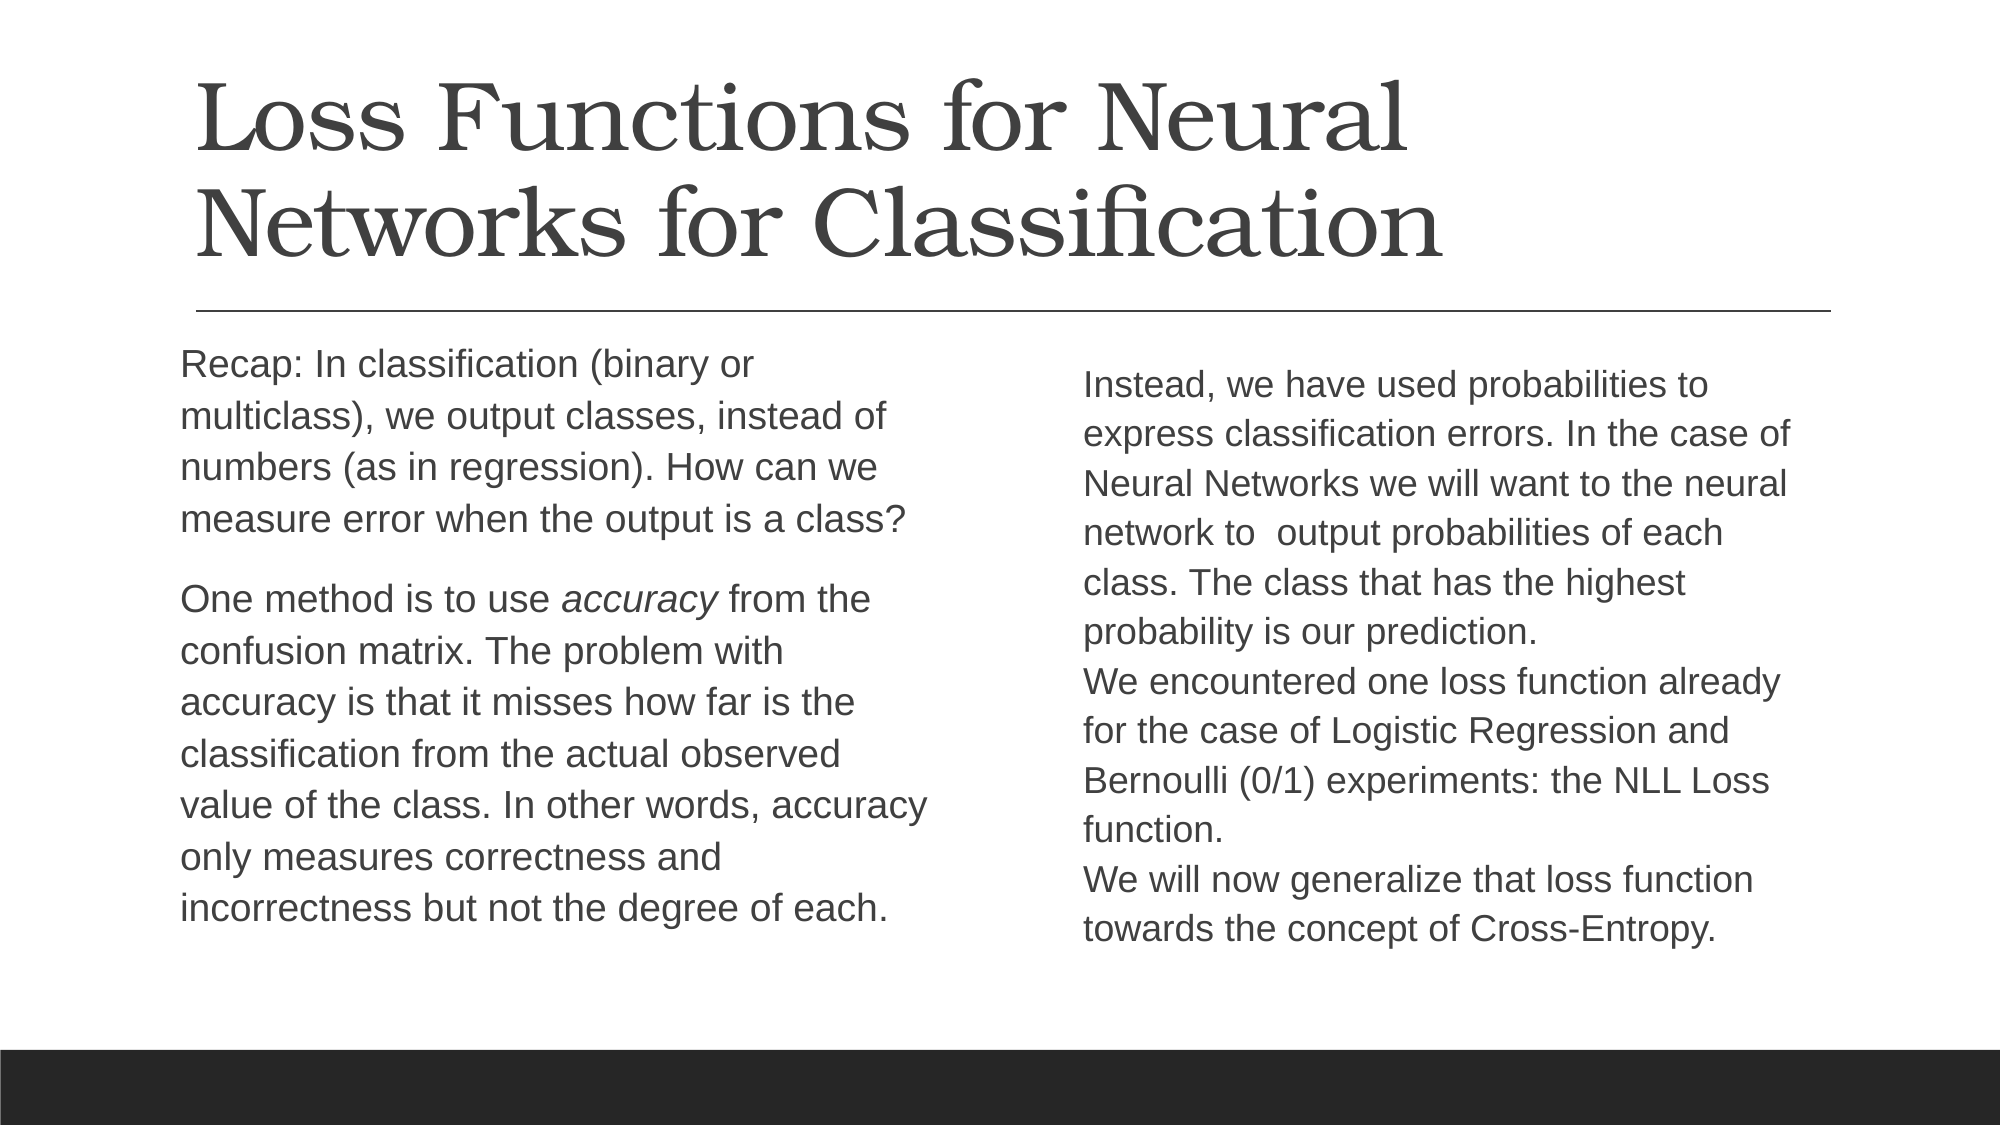

# Loss Functions for Neural Networks for Classification
Recap: In classification (binary or multiclass), we output classes, instead of numbers (as in regression). How can we measure error when the output is a class?
One method is to use accuracy from the confusion matrix. The problem with accuracy is that it misses how far is the classification from the actual observed value of the class. In other words, accuracy only measures correctness and incorrectness but not the degree of each.

Instead, we have used probabilities to express classification errors. In the case of Neural Networks we will want to the neural network to  output probabilities of each class. The class that has the highest probability is our prediction.
We encountered one loss function already for the case of Logistic Regression and Bernoulli (0/1) experiments: the NLL Loss function.
We will now generalize that loss function towards the concept of Cross-Entropy.